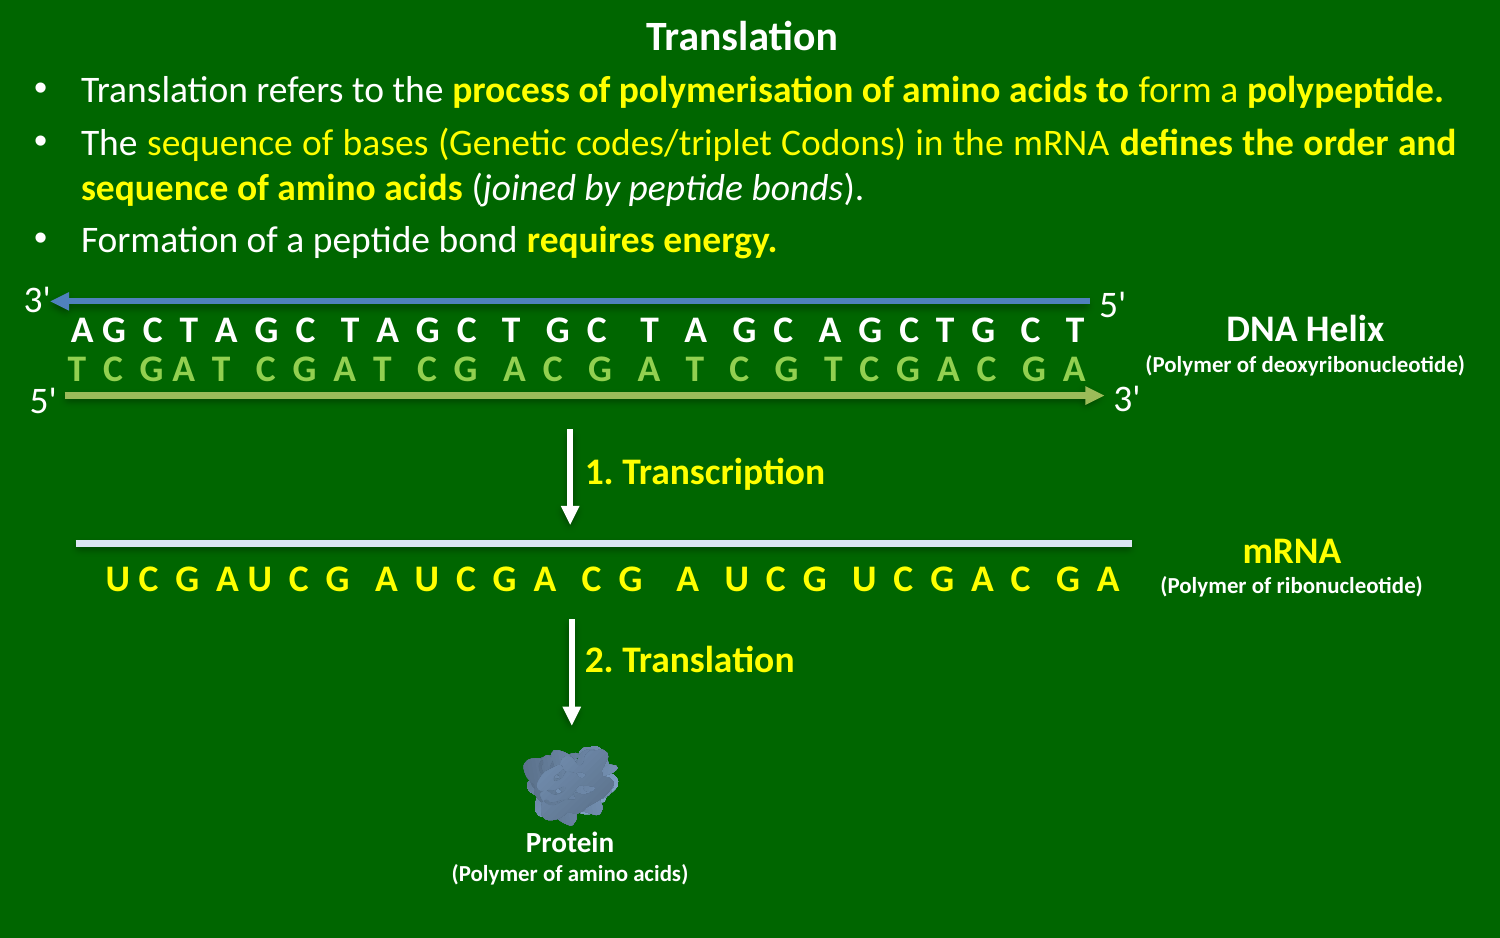

# Translation
Translation refers to the process of polymerisation of amino acids to form a polypeptide.
The sequence of bases (Genetic codes/triplet Codons) in the mRNA defines the order and sequence of amino acids (joined by peptide bonds).
Formation of a peptide bond requires energy.
3'
5'
A G  C  T  A  G  C   T  A  G  C   T   G  C    T   A   G  C   A  G  C  T  G   C   T
T  C  G A  T   C  G  A  T   C  G   A  C   G   A   T   C   G   T  C  G  A  C   G  A
3'
5'
DNA Helix
(Polymer of deoxyribonucleotide)
1. Transcription
mRNA
(Polymer of ribonucleotide)
U C  G  A U  C  G   A  U  C  G  A   C  G    A   U  C  G   U  C  G  A  C   G  A
2. Translation

Protein
(Polymer of amino acids)